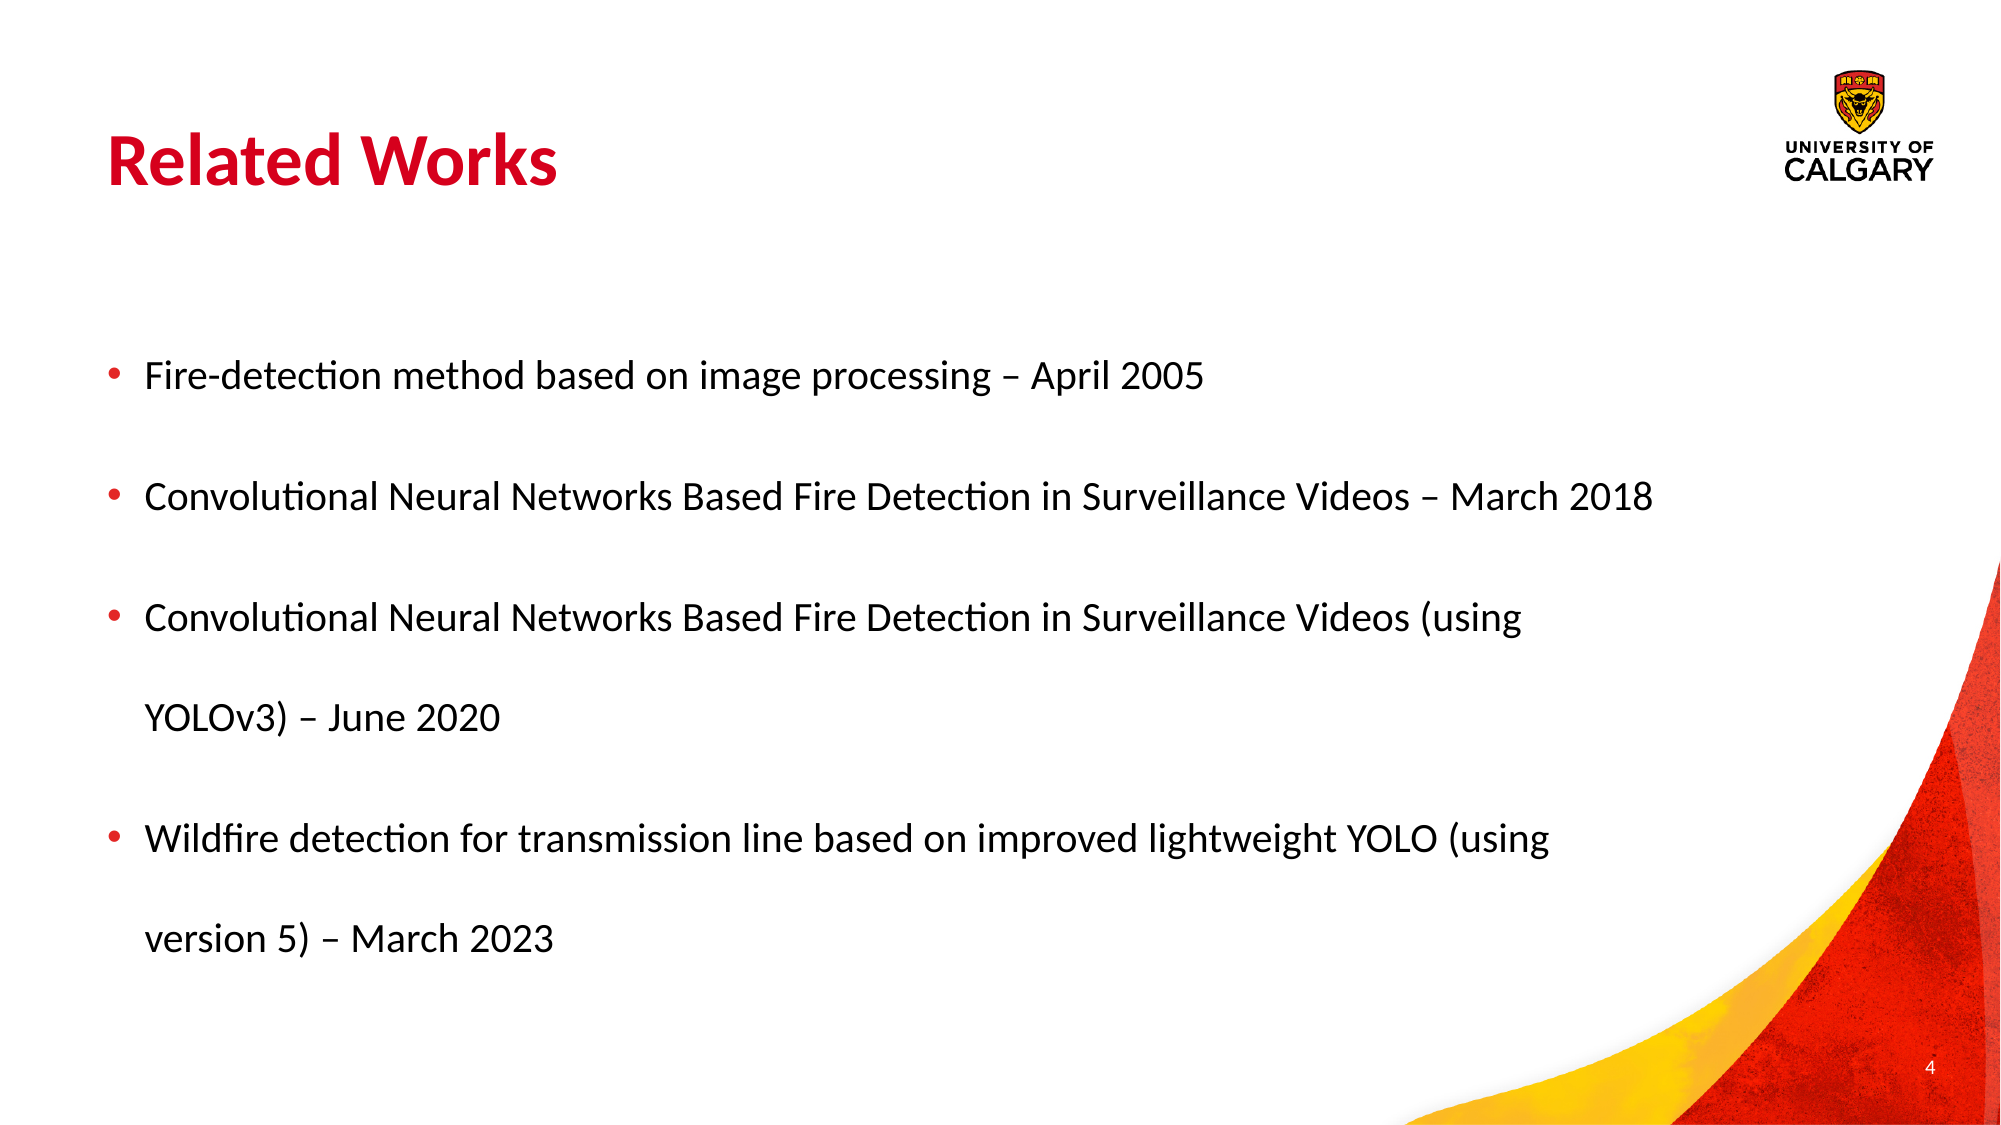

# Related Works
Fire-detection method based on image processing – April 2005
Convolutional Neural Networks Based Fire Detection in Surveillance Videos – March 2018
Convolutional Neural Networks Based Fire Detection in Surveillance Videos (using YOLOv3) – June 2020
Wildfire detection for transmission line based on improved lightweight YOLO (using version 5) – March 2023
4